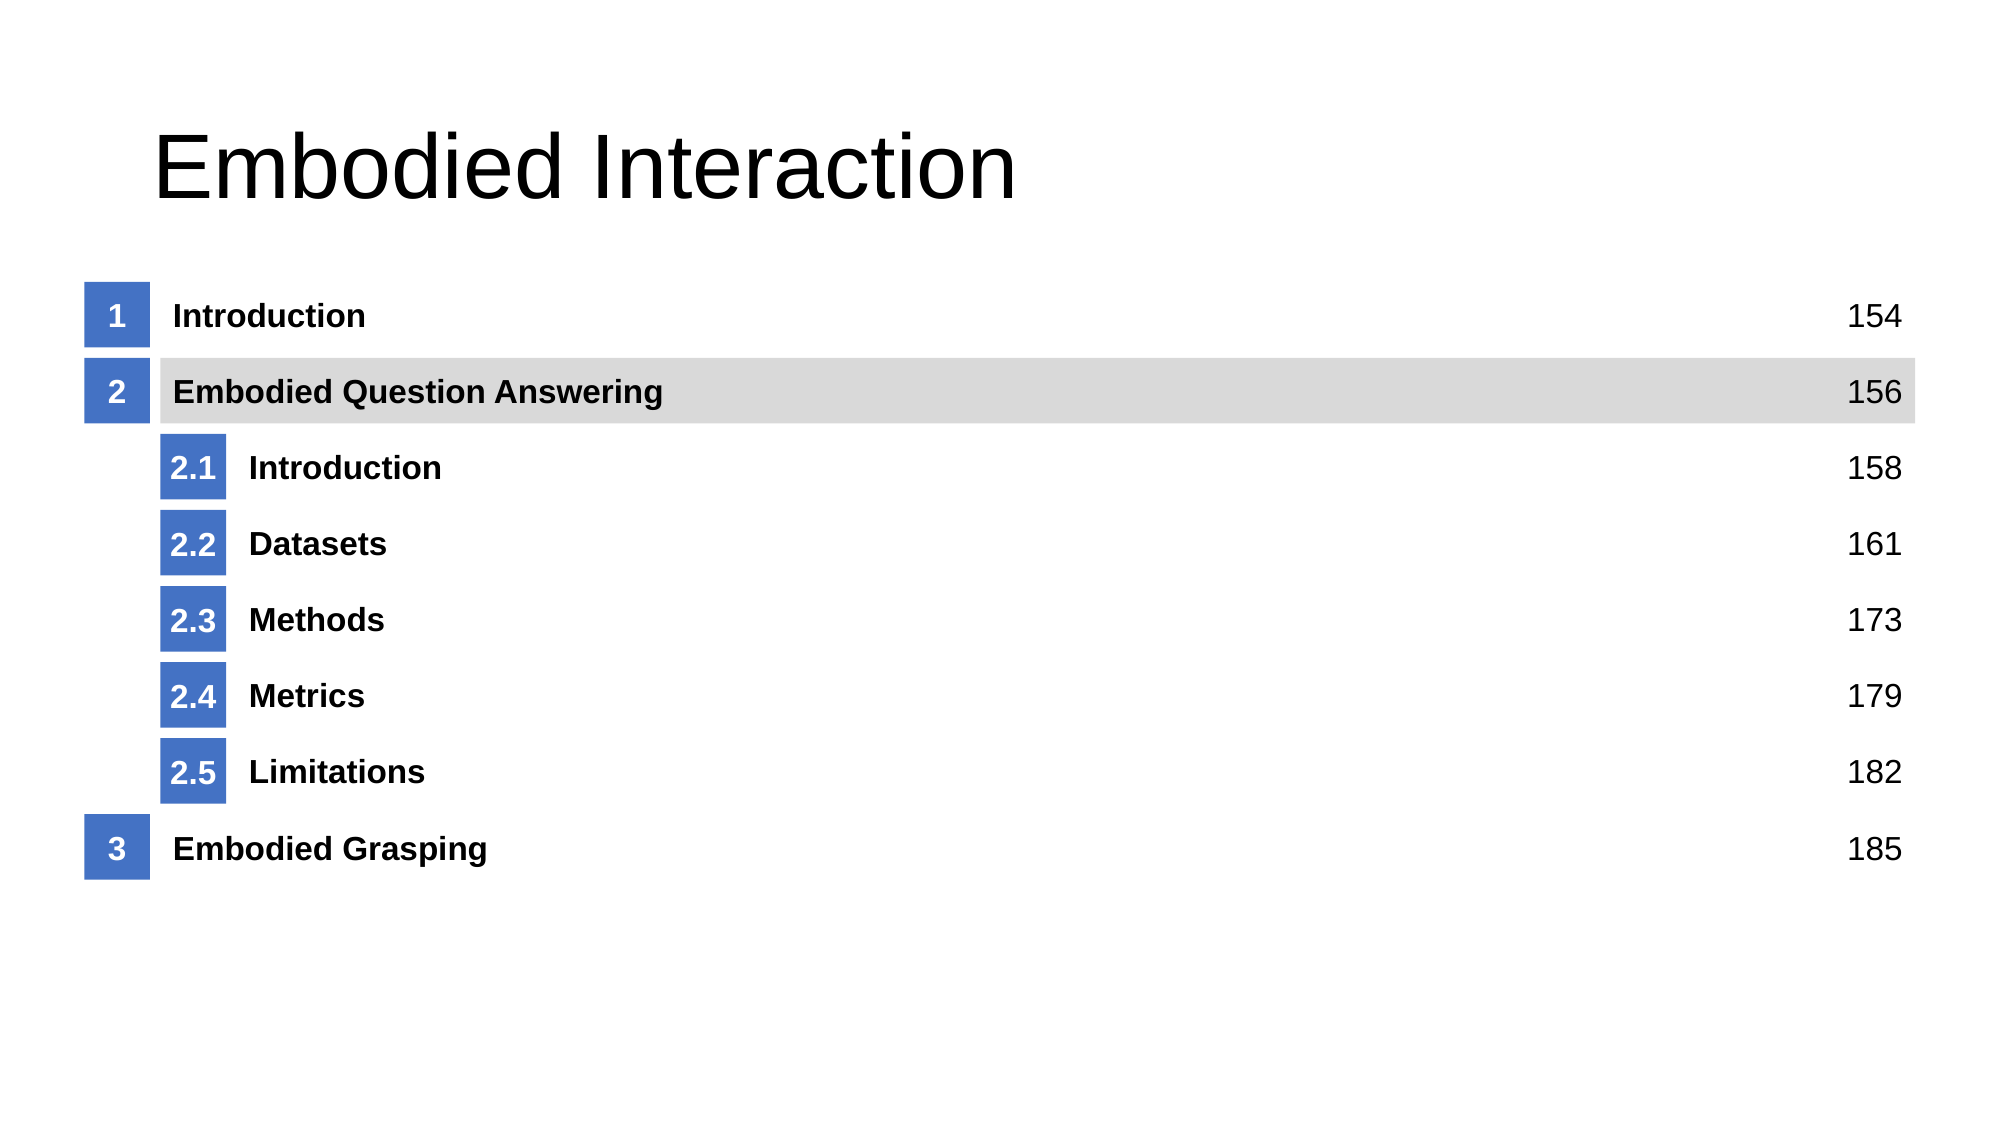

# Embodied Interaction
1
Introduction
154
2

Embodied Question Answering
156
2.1
Introduction
158
2.2
Datasets
161
2.3
Methods
173
2.4
Metrics
179
2.5
Limitations
182
3
Embodied Grasping
185